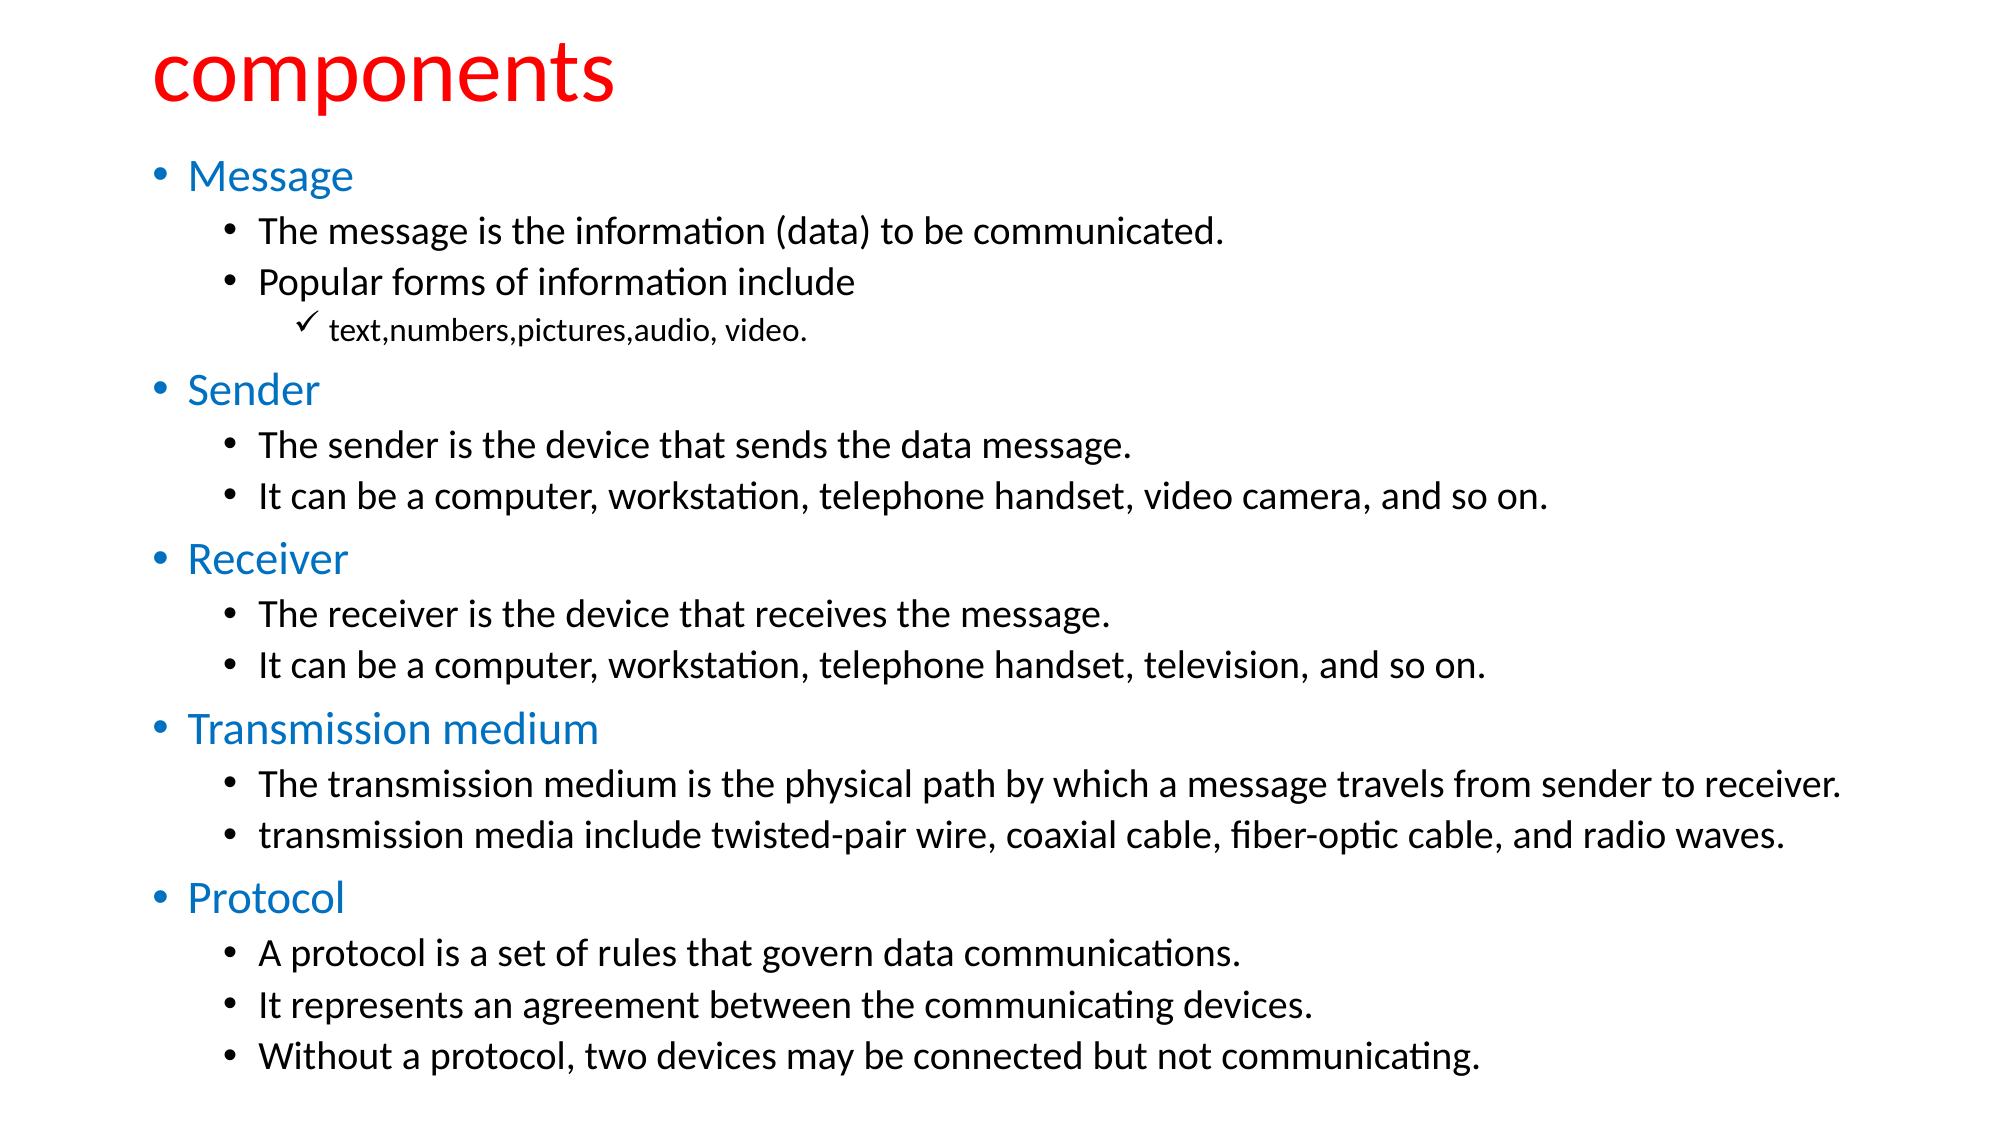

# components
Message
The message is the information (data) to be communicated.
Popular forms of information include
text,numbers,pictures,audio, video.
Sender
The sender is the device that sends the data message.
It can be a computer, workstation, telephone handset, video camera, and so on.
Receiver
The receiver is the device that receives the message.
It can be a computer, workstation, telephone handset, television, and so on.
Transmission medium
The transmission medium is the physical path by which a message travels from sender to receiver.
transmission media include twisted-pair wire, coaxial cable, fiber-optic cable, and radio waves.
Protocol
A protocol is a set of rules that govern data communications.
It represents an agreement between the communicating devices.
Without a protocol, two devices may be connected but not communicating.